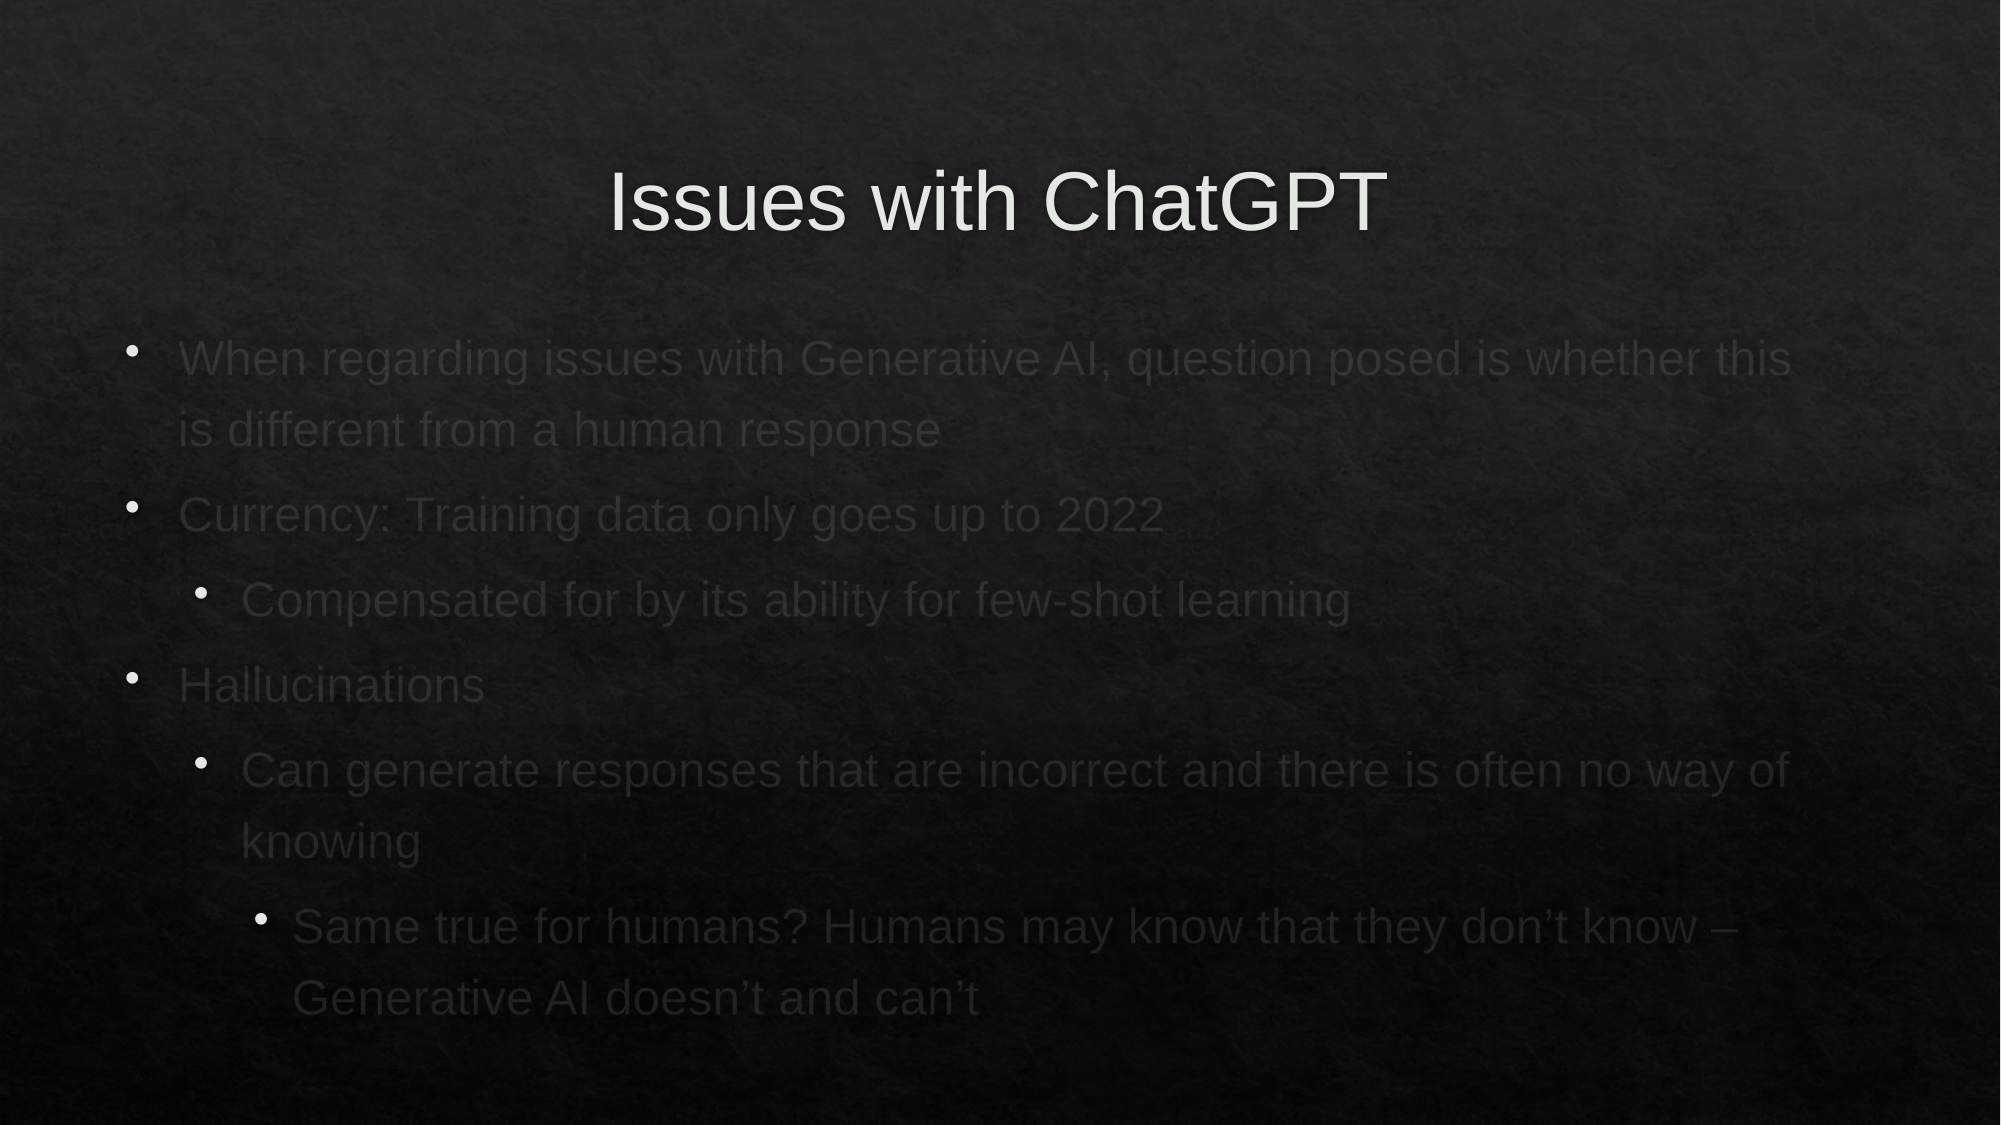

# Issues with ChatGPT
When regarding issues with Generative AI, question posed is whether this is different from a human response
Currency: Training data only goes up to 2022
Compensated for by its ability for few-shot learning
Hallucinations
Can generate responses that are incorrect and there is often no way of knowing
Same true for humans? Humans may know that they don’t know – Generative AI doesn’t and can’t